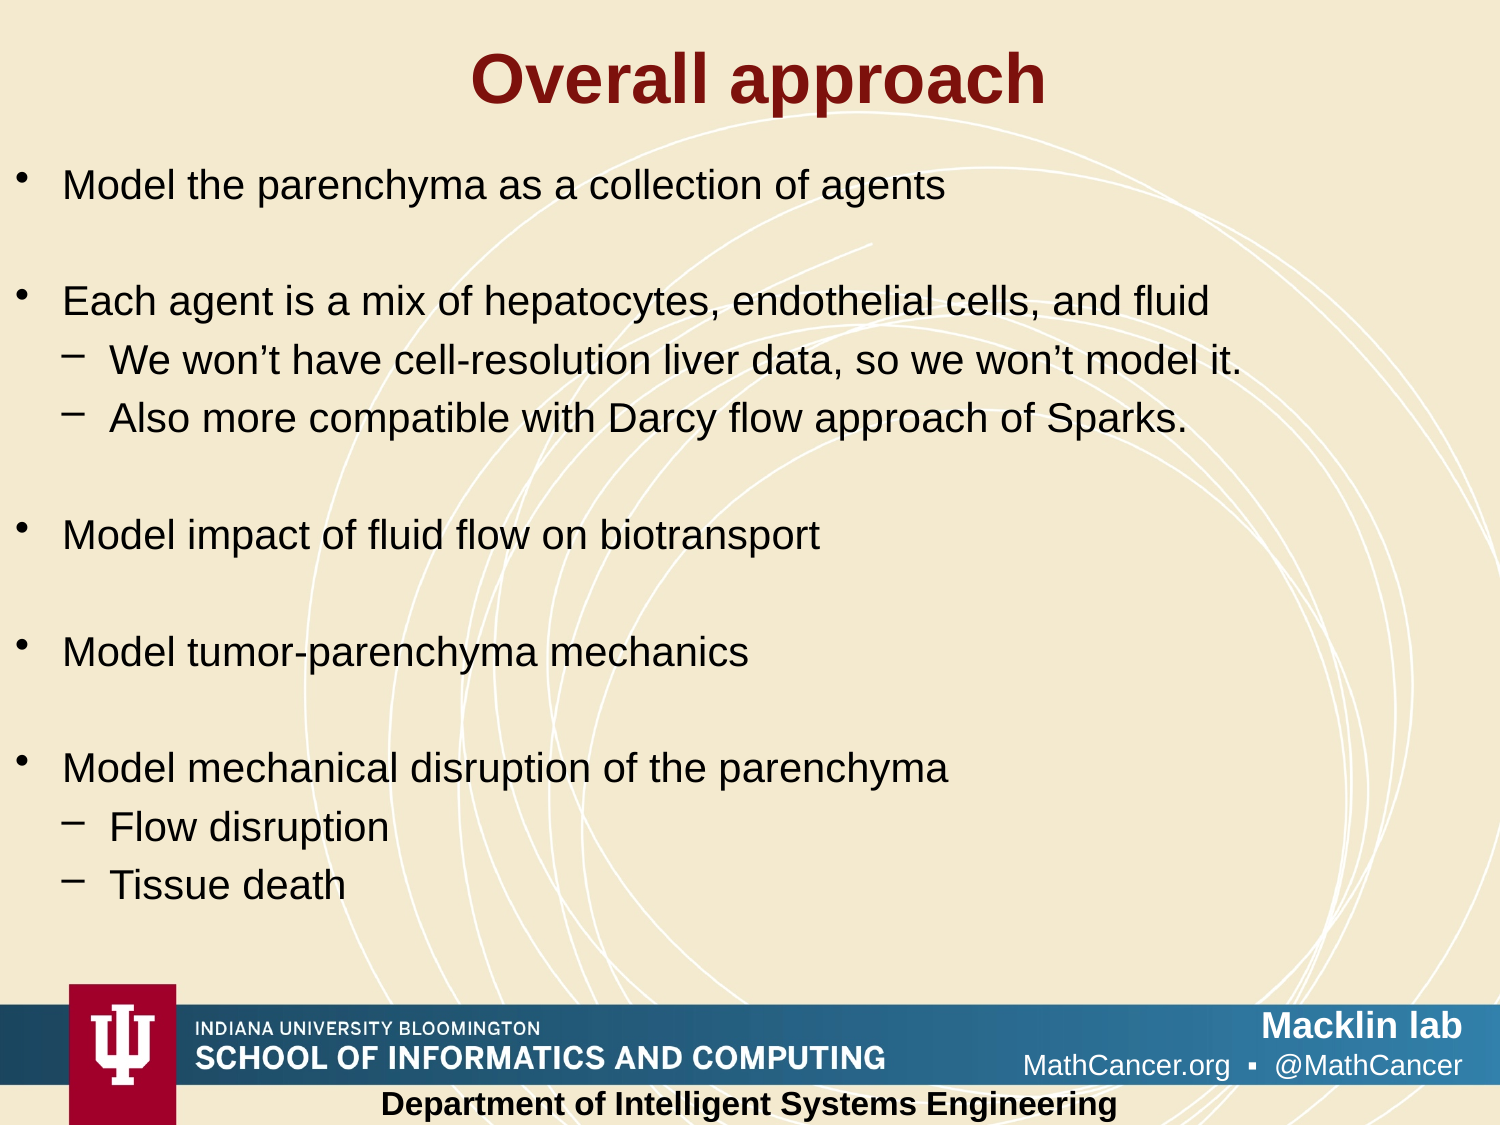

# Overall approach
Model the parenchyma as a collection of agents

Each agent is a mix of hepatocytes, endothelial cells, and fluid
We won’t have cell-resolution liver data, so we won’t model it.
Also more compatible with Darcy flow approach of Sparks.

Model impact of fluid flow on biotransport

Model tumor-parenchyma mechanics

Model mechanical disruption of the parenchyma
Flow disruption
Tissue death